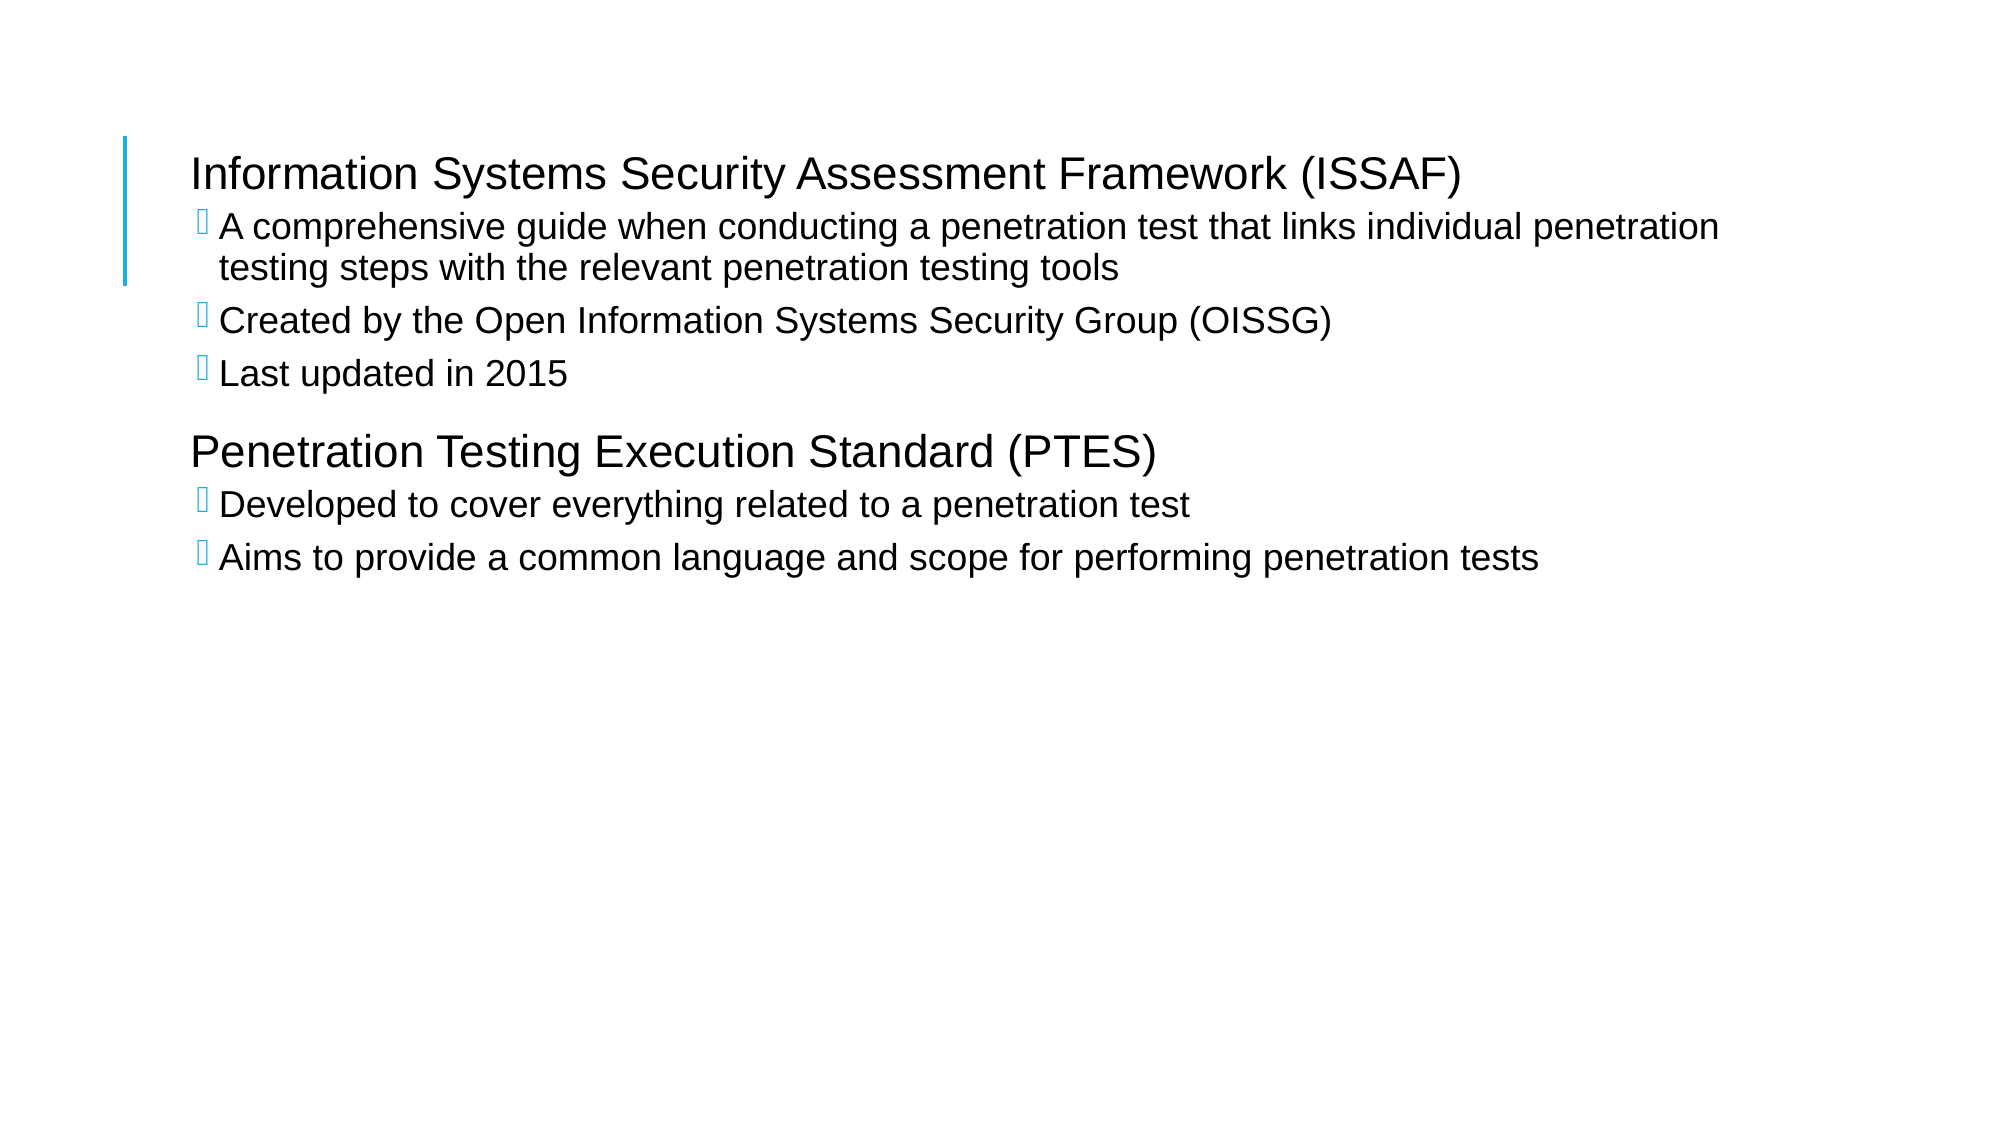

Information Systems Security Assessment Framework (ISSAF)
A comprehensive guide when conducting a penetration test that links individual penetration testing steps with the relevant penetration testing tools
Created by the Open Information Systems Security Group (OISSG)
Last updated in 2015
Penetration Testing Execution Standard (PTES)
Developed to cover everything related to a penetration test
Aims to provide a common language and scope for performing penetration tests